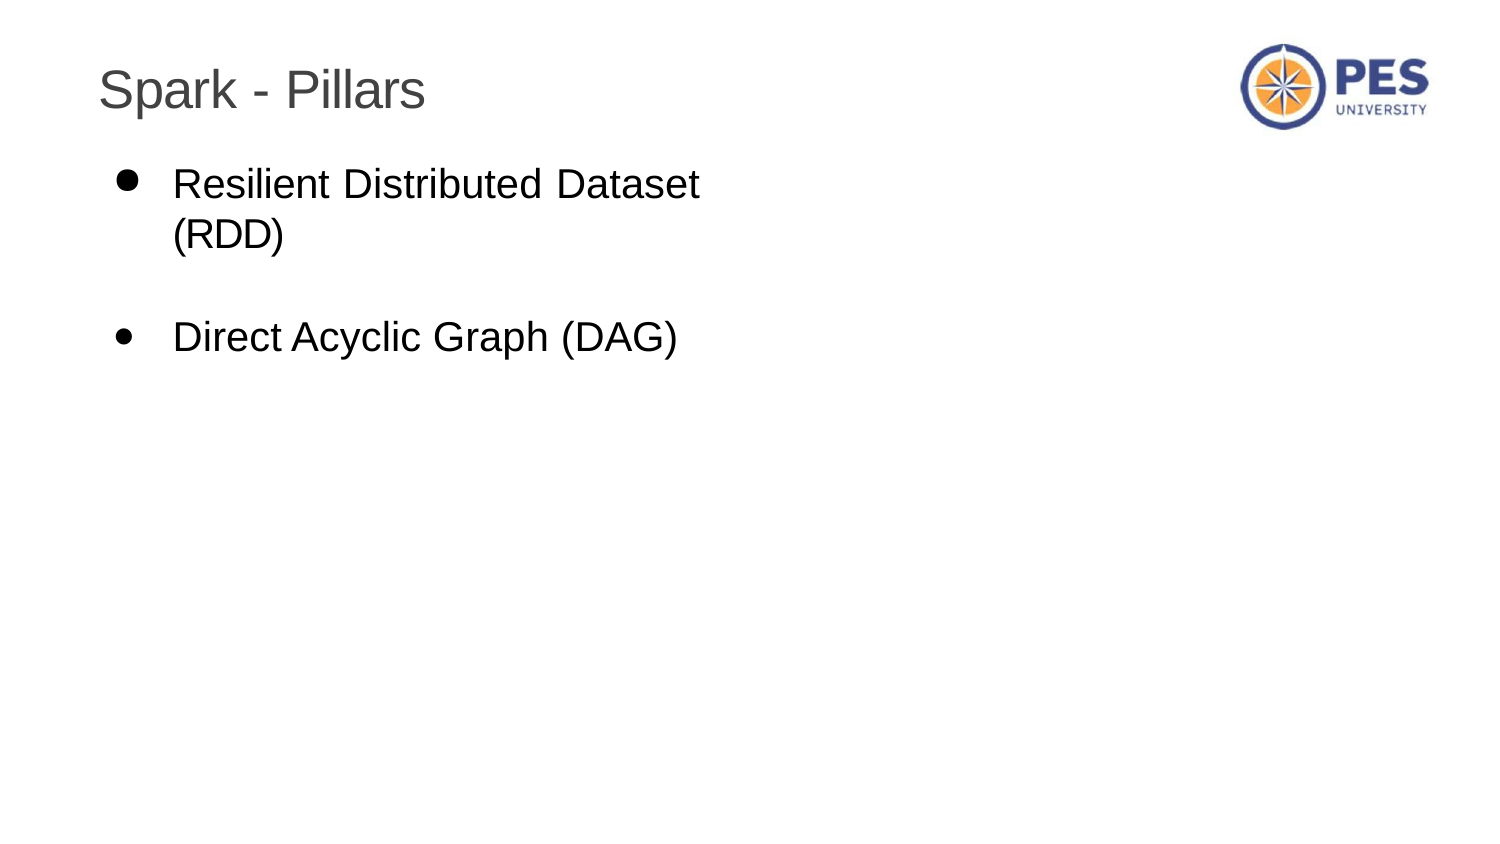

# Spark - Pillars
Resilient Distributed Dataset (RDD)

Direct Acyclic Graph (DAG)